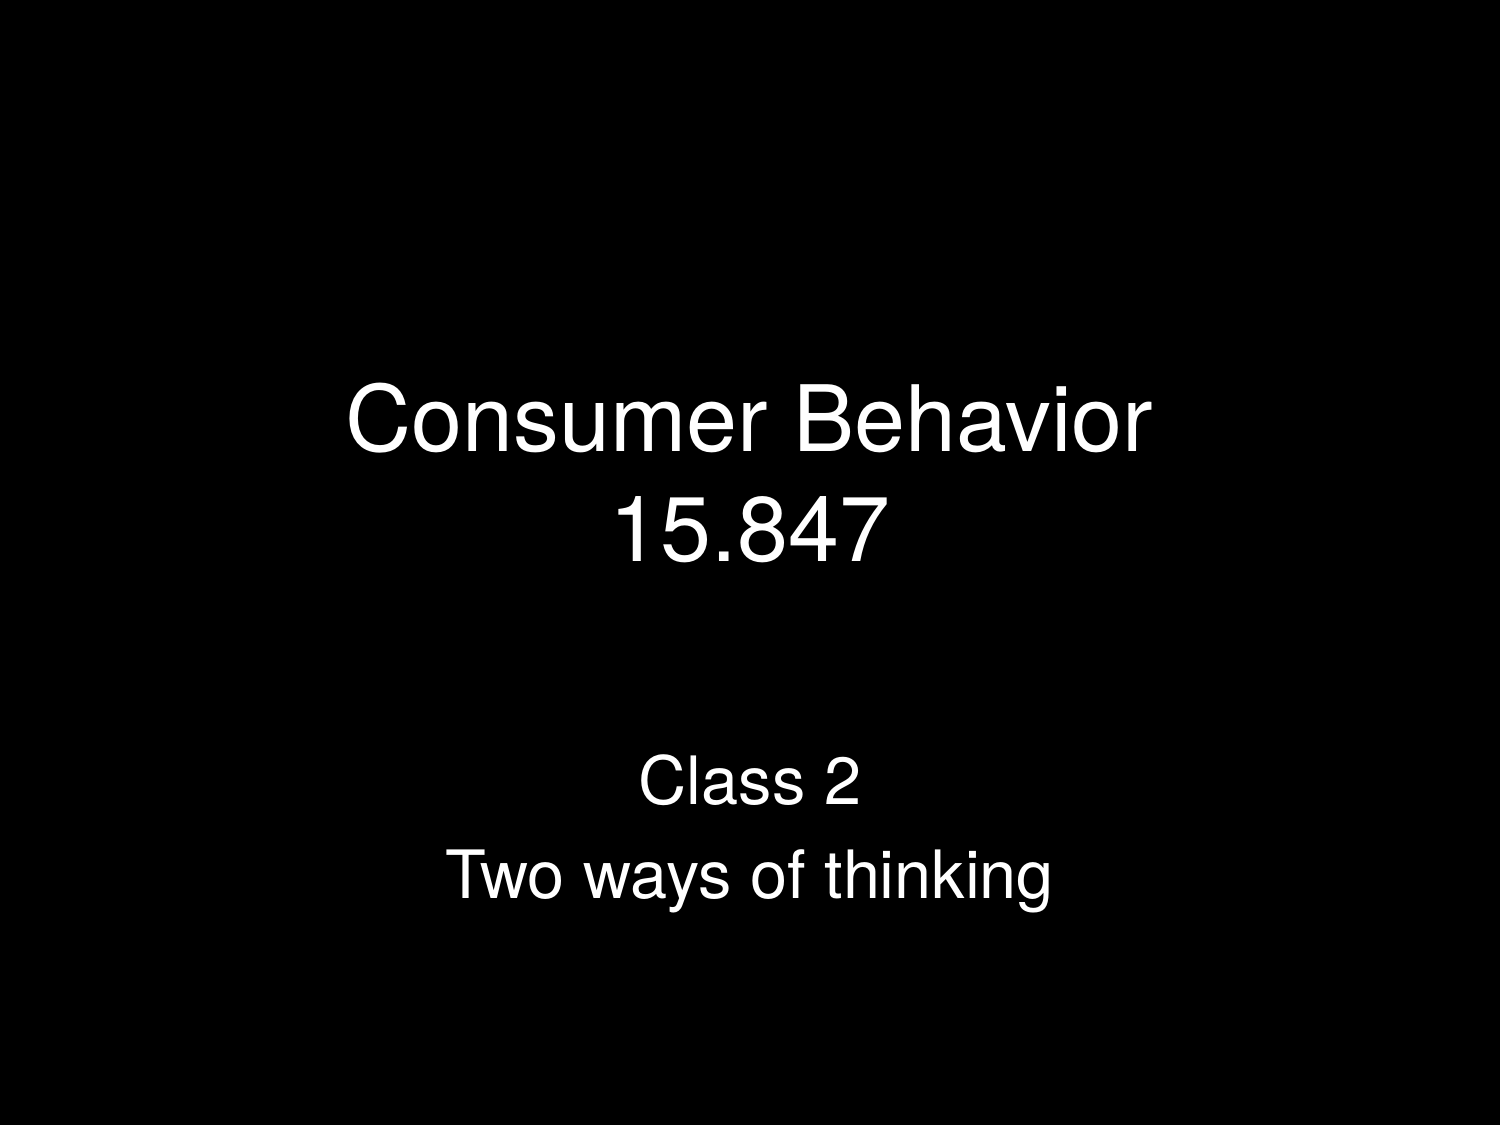

# Consumer Behavior 15.847

Class 2
Two ways of thinking